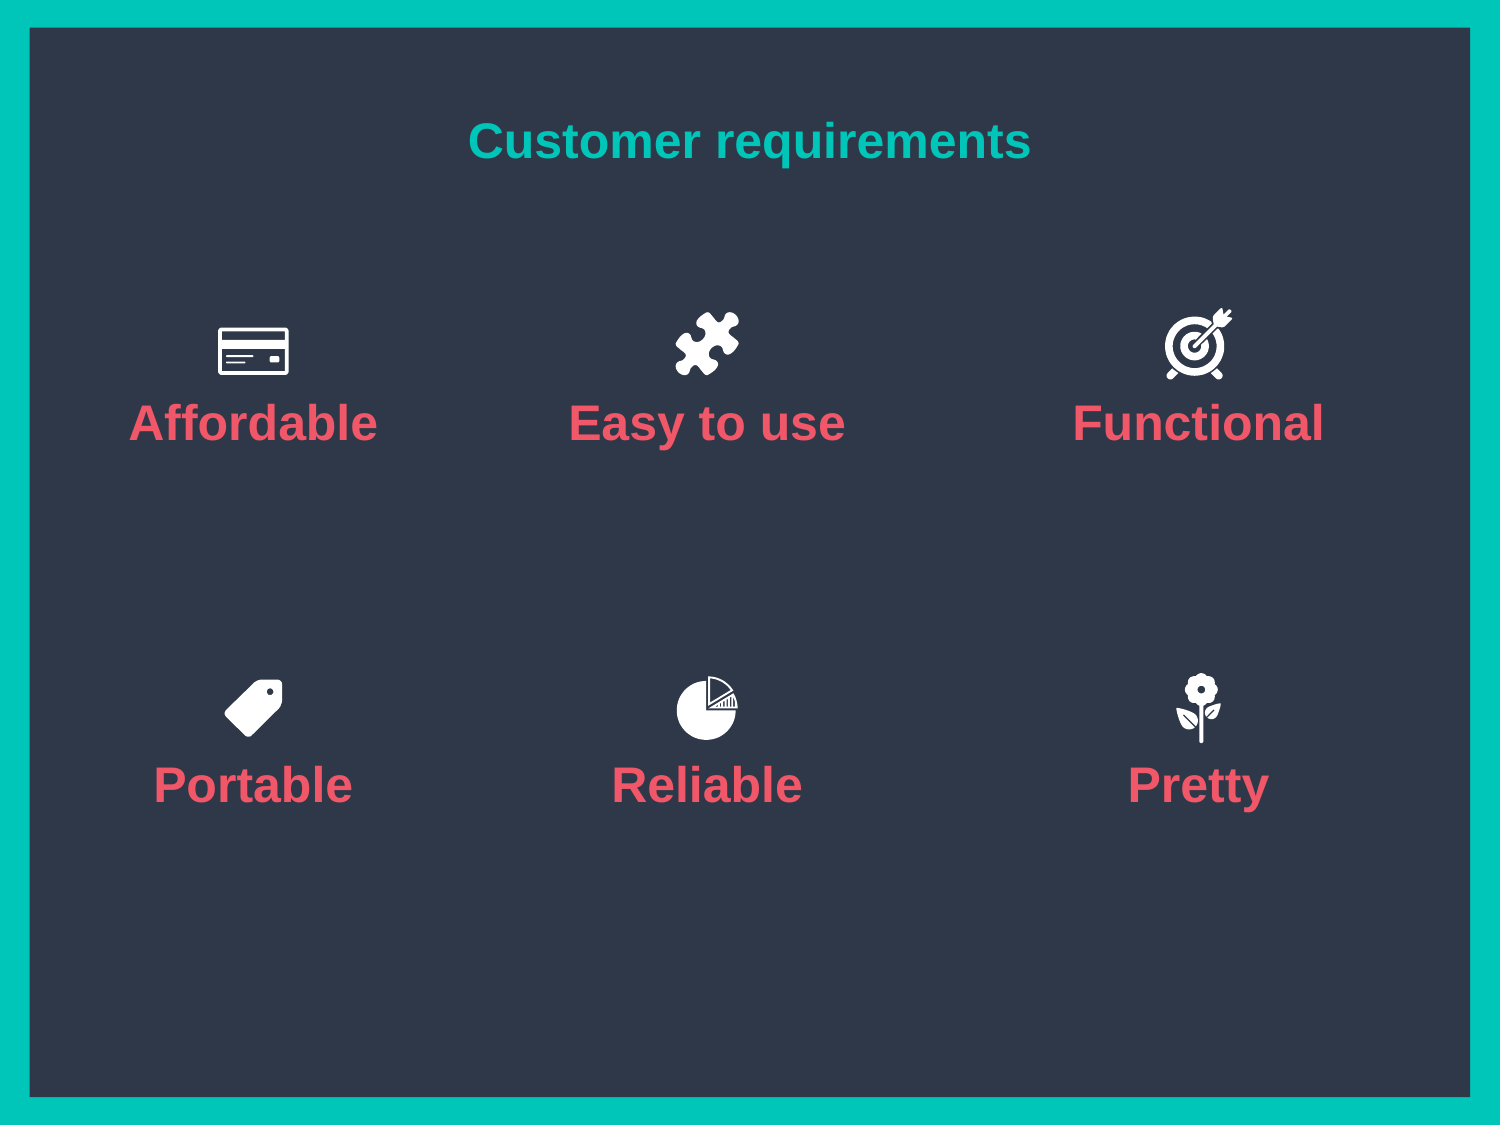

Customer requirements

Affordable

Easy to use

Functional

Portable
Reliable
Pretty